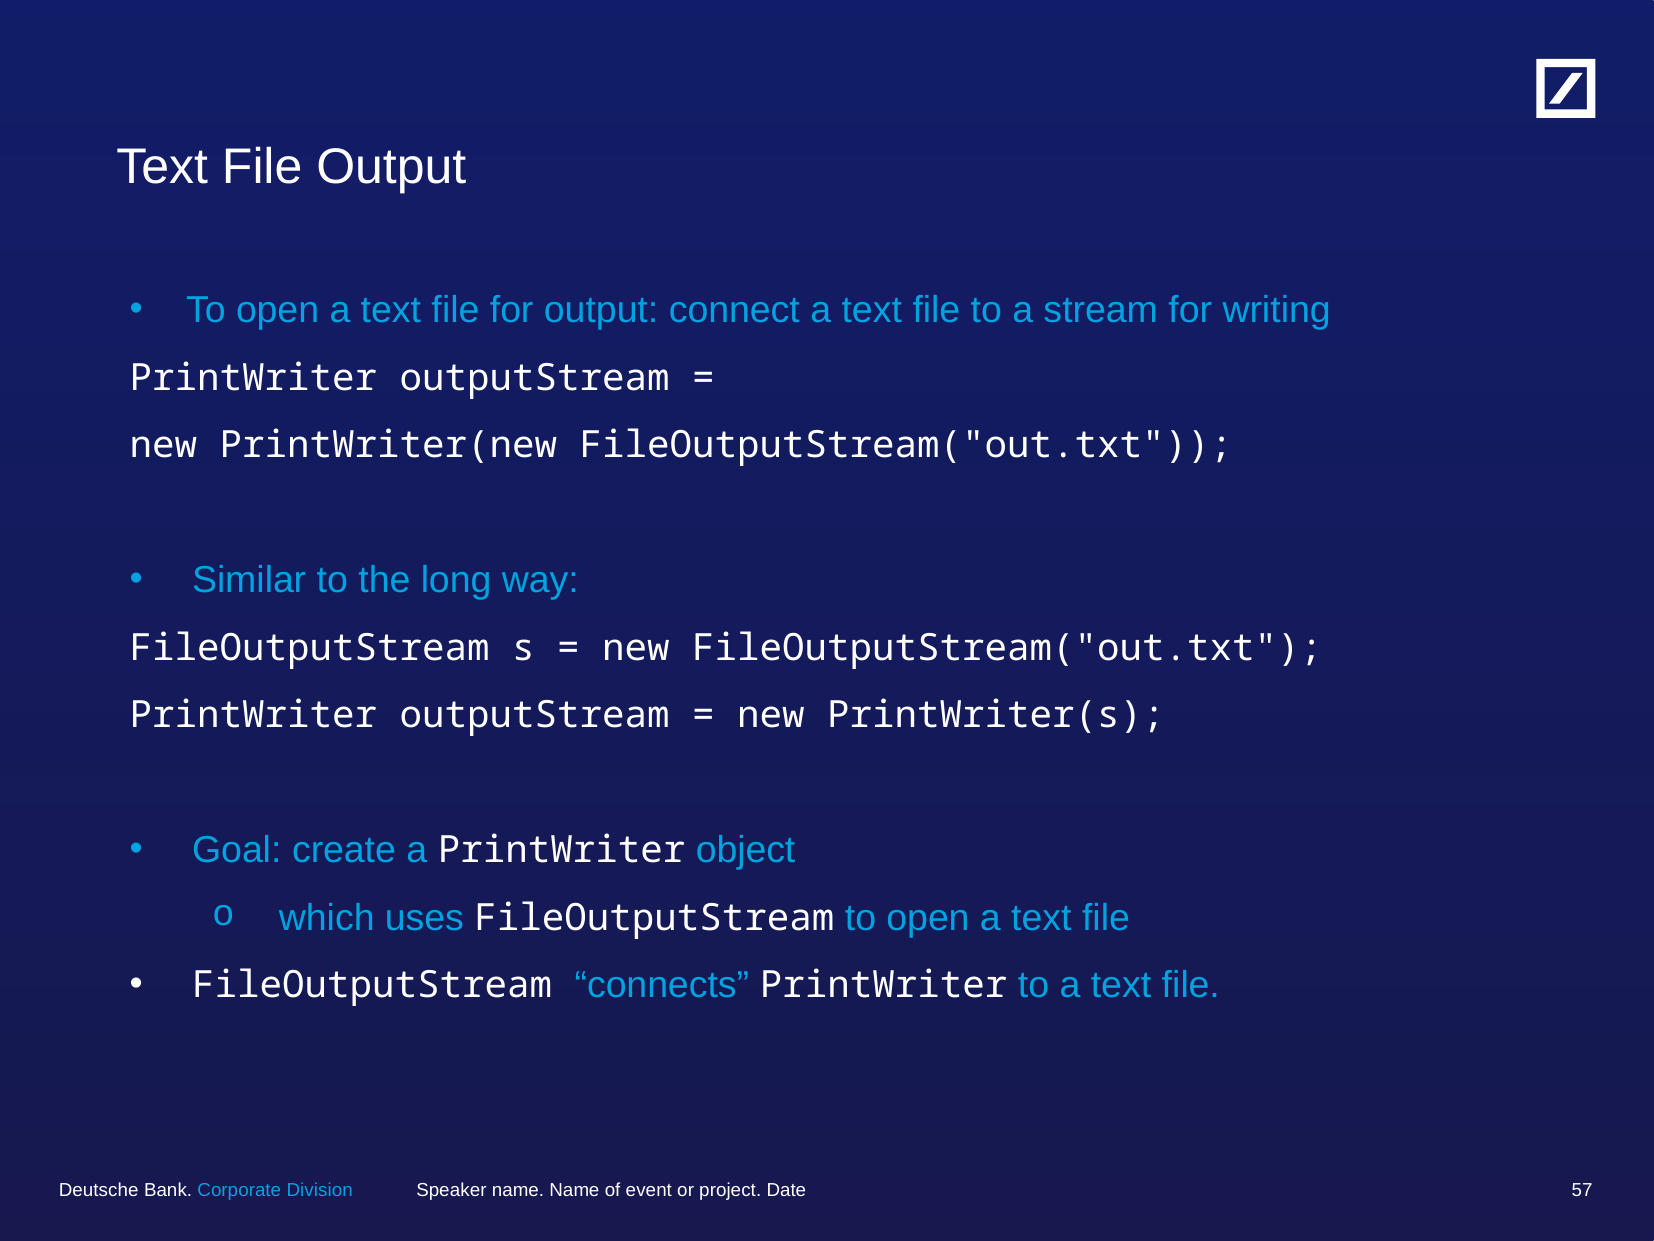

# Text File Output
To open a text file for output: connect a text file to a stream for writing
PrintWriter outputStream =
new PrintWriter(new FileOutputStream("out.txt"));

Similar to the long way:
FileOutputStream s = new FileOutputStream("out.txt");
PrintWriter outputStream = new PrintWriter(s);

Goal: create a PrintWriter object
 which uses FileOutputStream to open a text file
FileOutputStream “connects” PrintWriter to a text file.

Speaker name. Name of event or project. Date
57